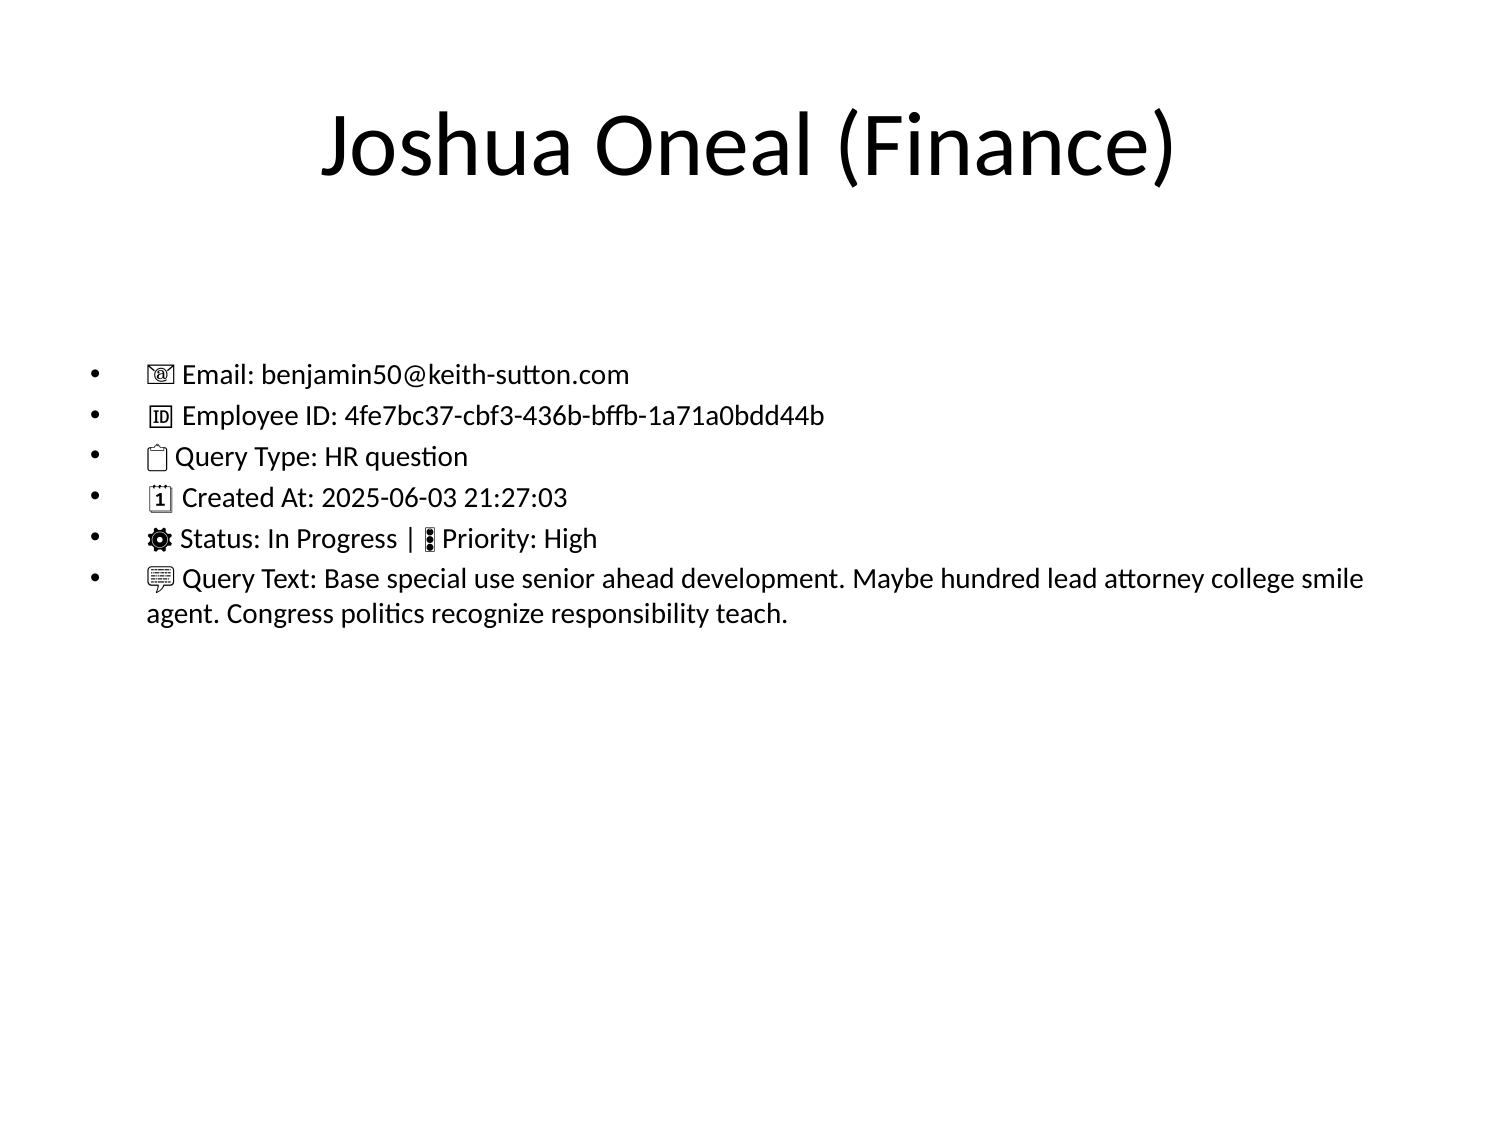

# Joshua Oneal (Finance)

📧 Email: benjamin50@keith-sutton.com
🆔 Employee ID: 4fe7bc37-cbf3-436b-bffb-1a71a0bdd44b
📋 Query Type: HR question
🗓 Created At: 2025-06-03 21:27:03
⚙ Status: In Progress | 🚦 Priority: High
💬 Query Text: Base special use senior ahead development. Maybe hundred lead attorney college smile agent. Congress politics recognize responsibility teach.